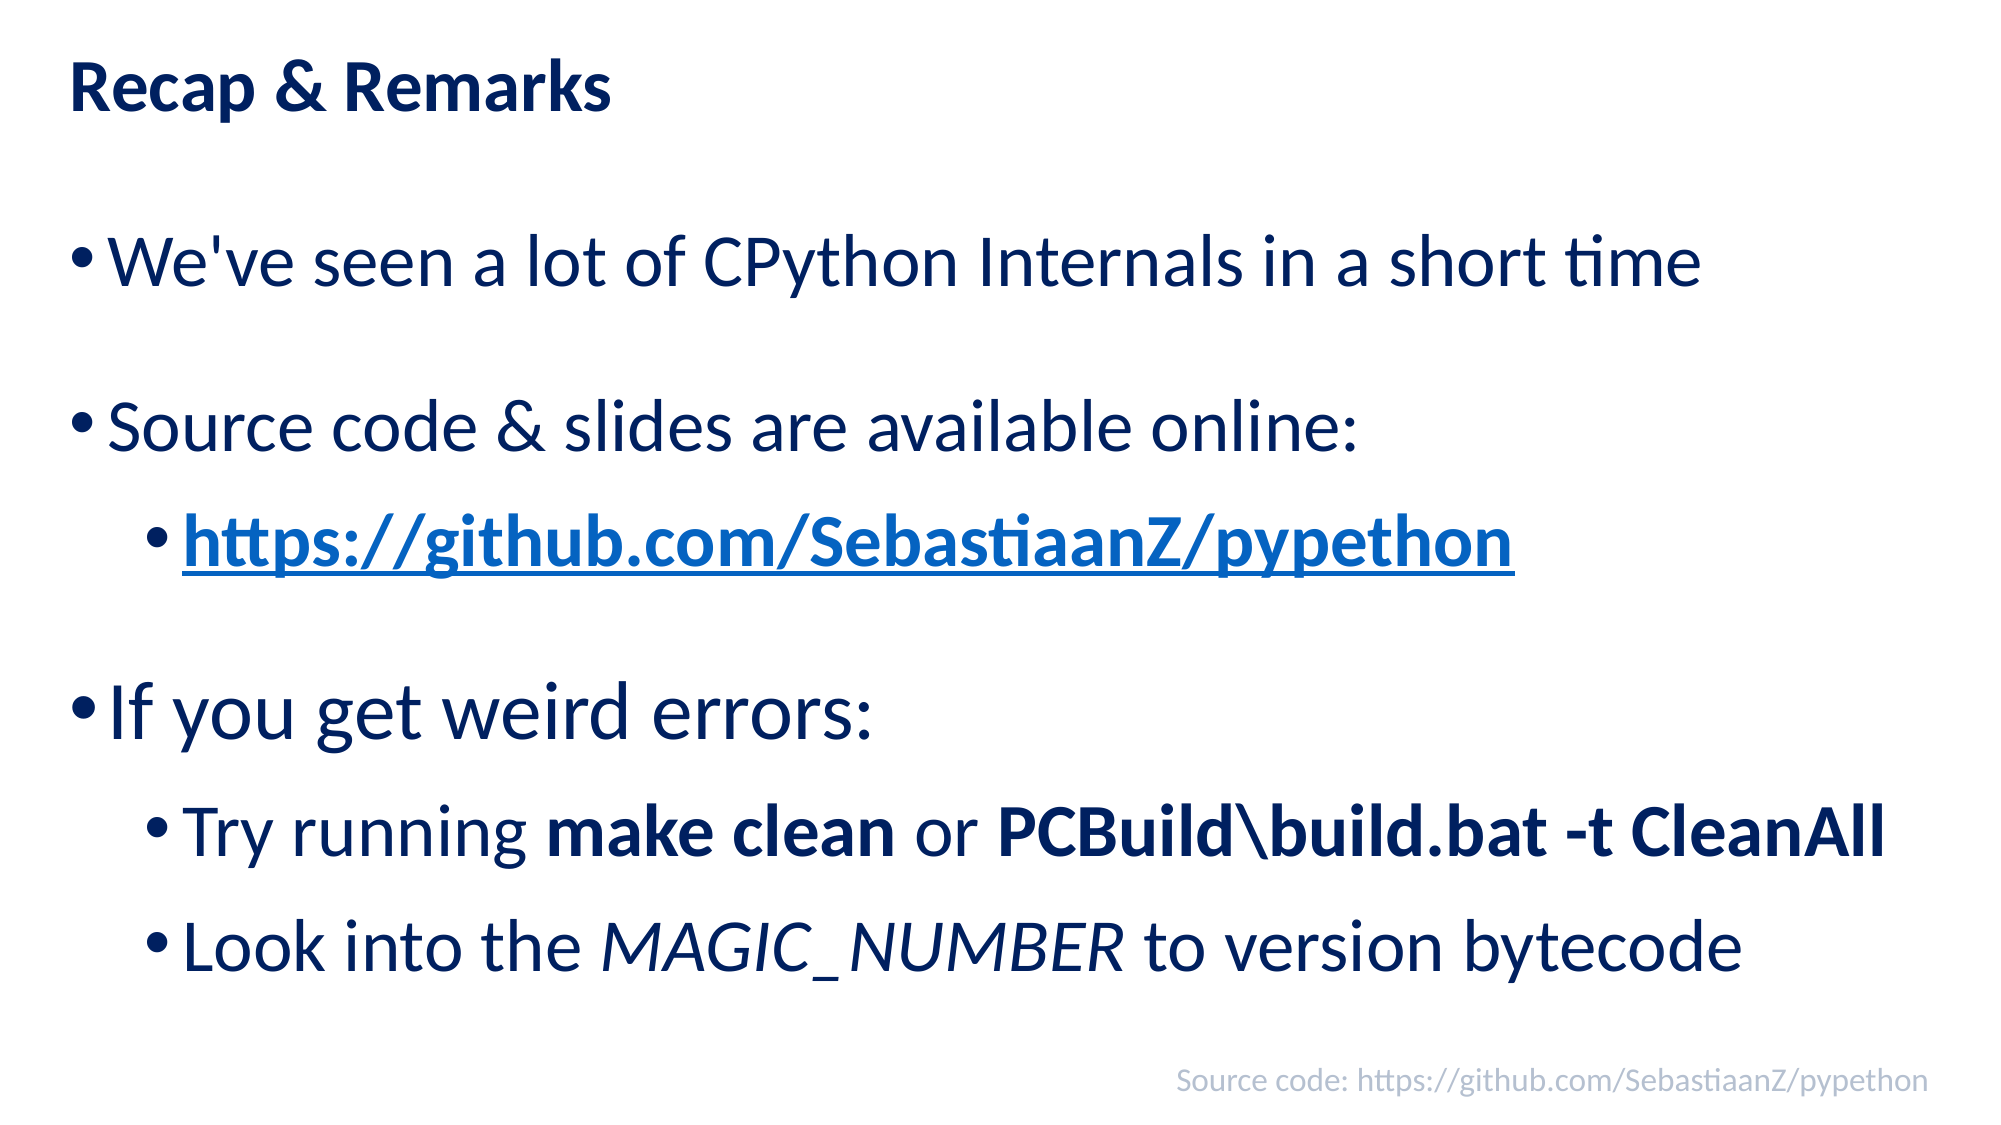

# Recap & Remarks
We've seen a lot of CPython Internals in a short time
Source code & slides are available online:
https://github.com/SebastiaanZ/pypethon
If you get weird errors:
Try running make clean or PCBuild\build.bat -t CleanAll
Look into the MAGIC_NUMBER to version bytecode

Source code: https://github.com/SebastiaanZ/pypethon